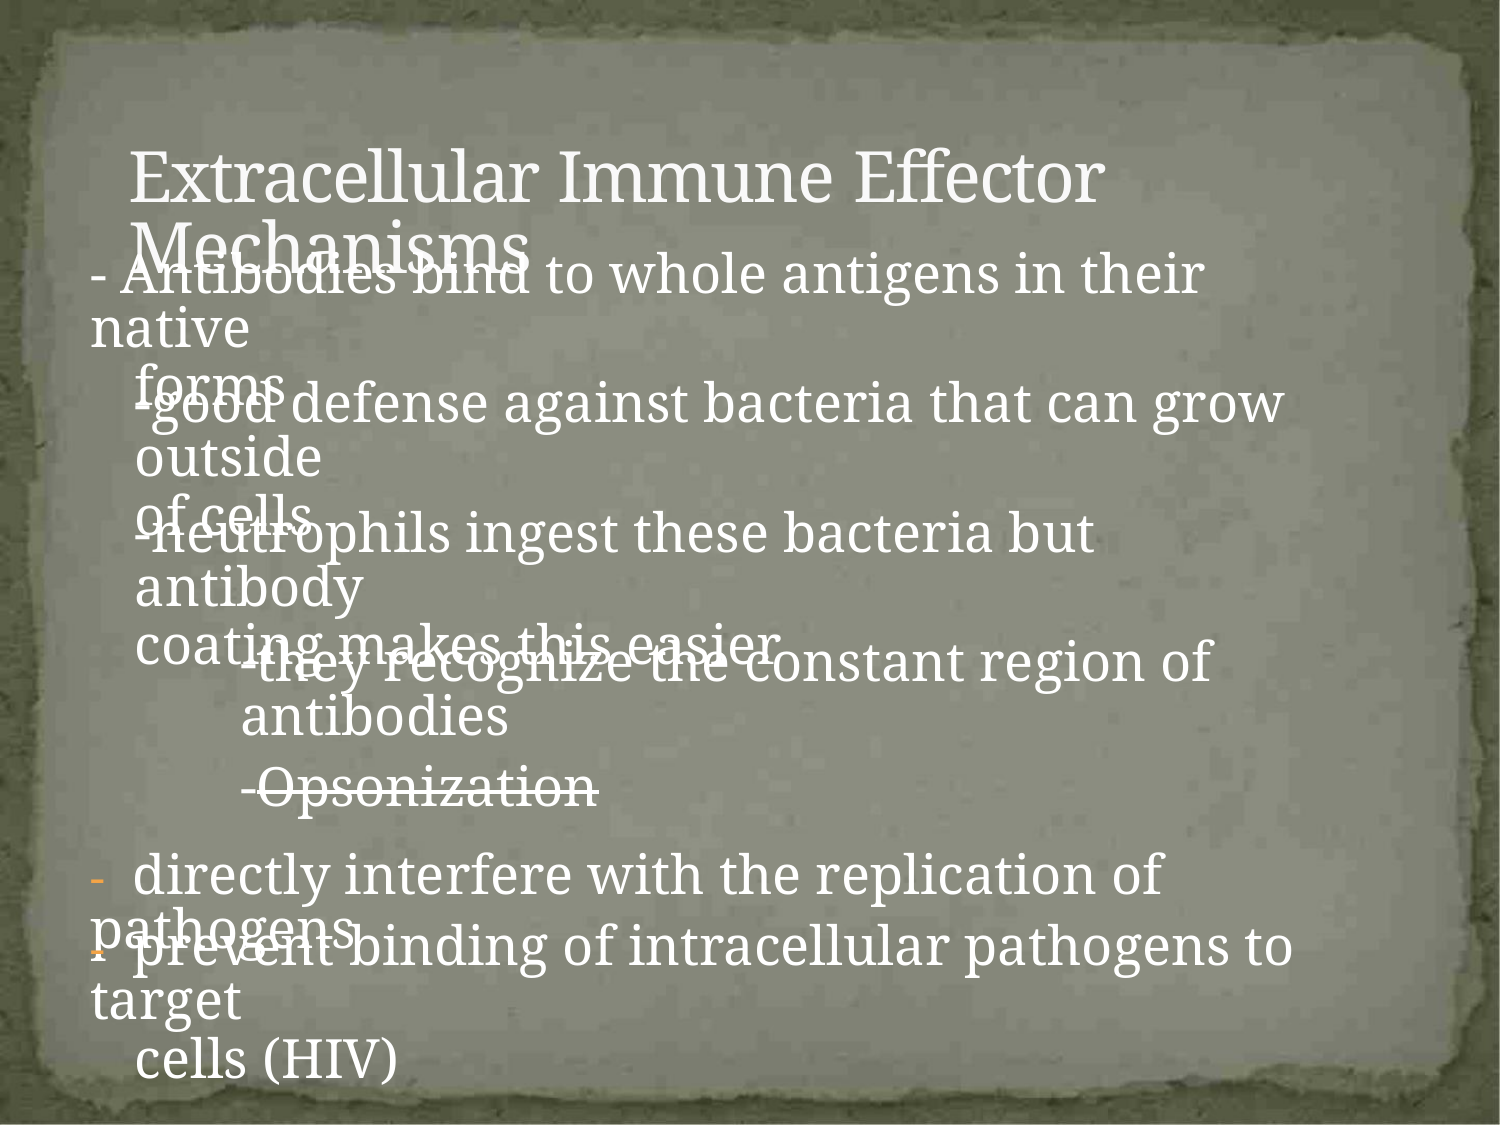

Extracellular Immune Effector Mechanisms
- Antibodies bind to whole antigens in their native
forms
-good defense against bacteria that can grow outside
of cells
-neutrophils ingest these bacteria but antibody
coating makes this easier
-they recognize the constant region of antibodies
-Opsonization
- directly interfere with the replication of pathogens
- prevent binding of intracellular pathogens to target
cells (HIV)